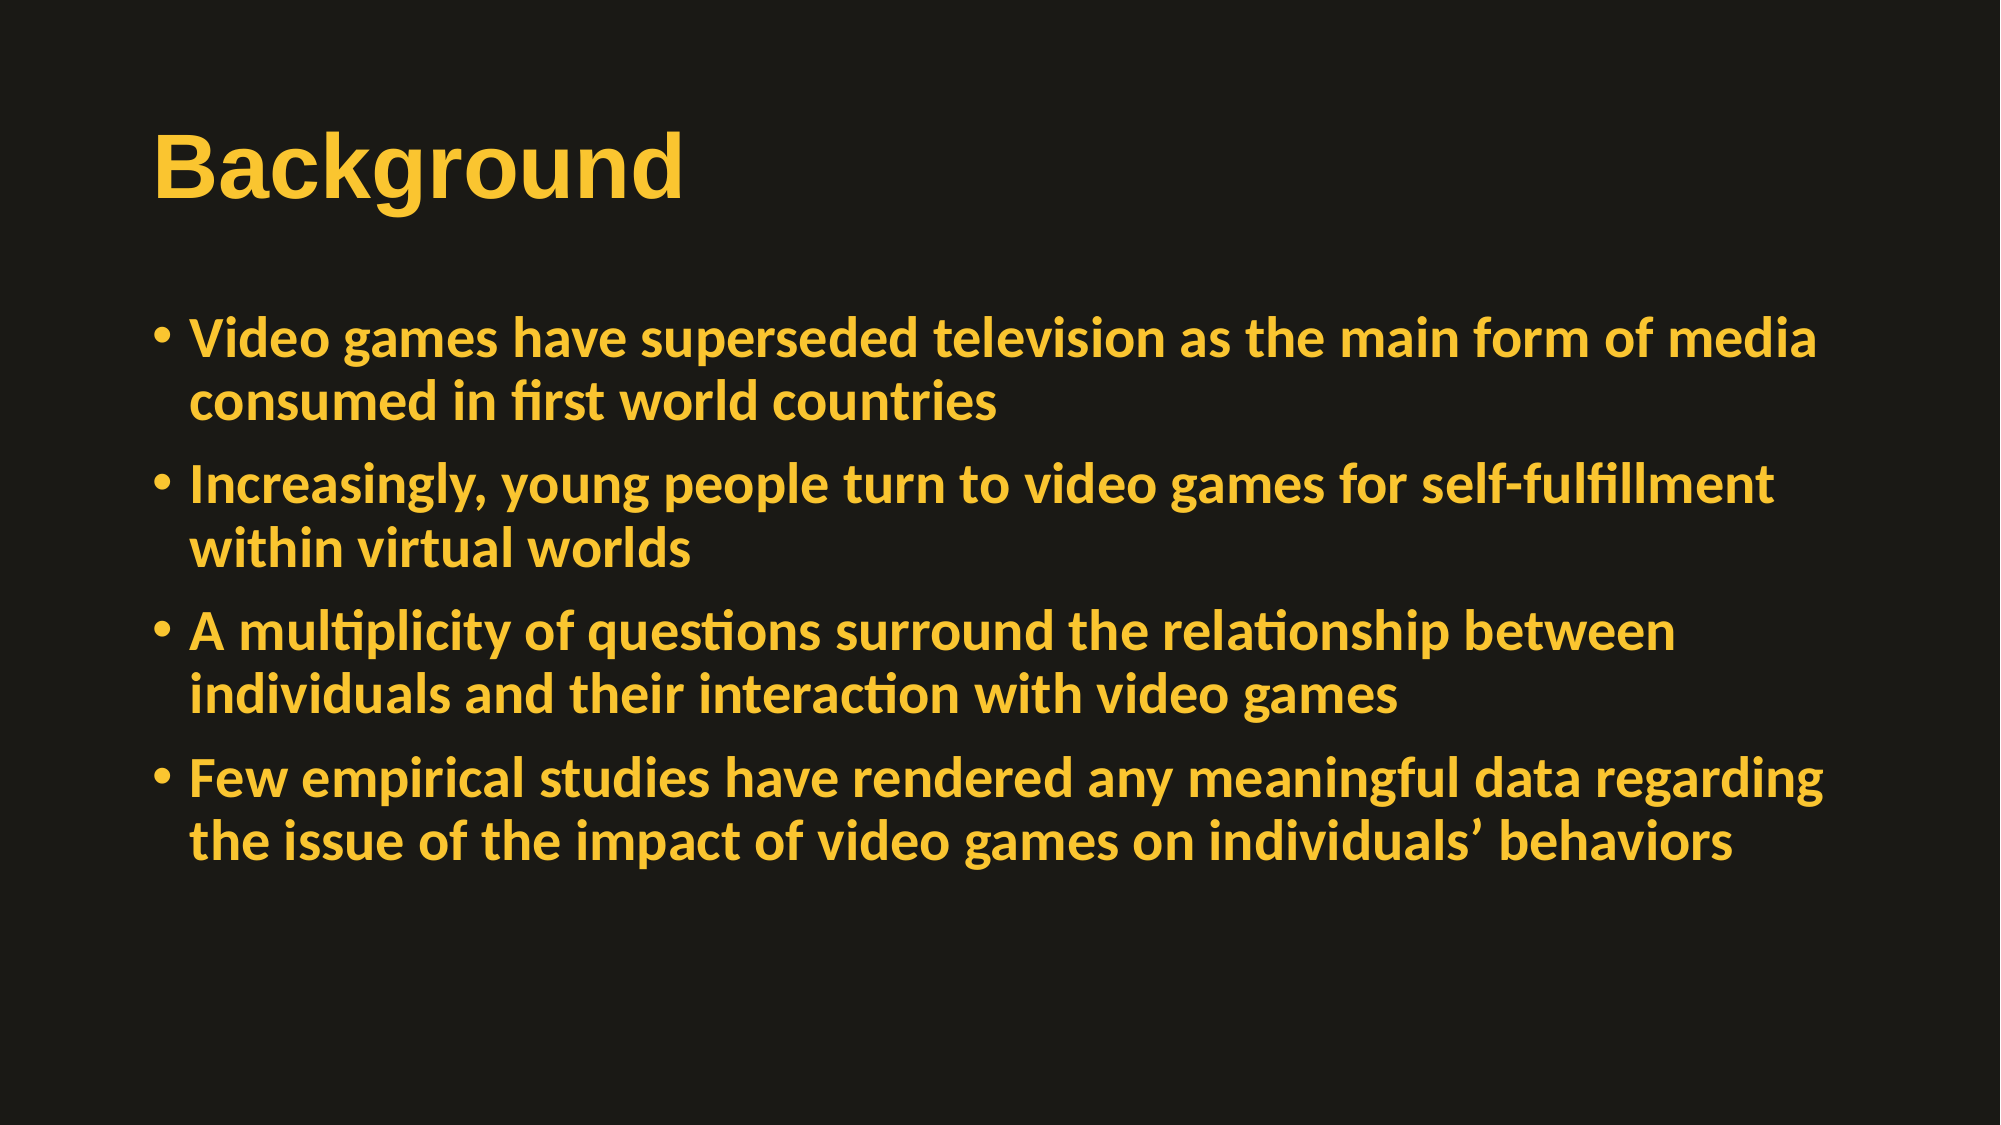

# Background
Video games have superseded television as the main form of media consumed in first world countries
Increasingly, young people turn to video games for self-fulfillment within virtual worlds
A multiplicity of questions surround the relationship between individuals and their interaction with video games
Few empirical studies have rendered any meaningful data regarding the issue of the impact of video games on individuals’ behaviors